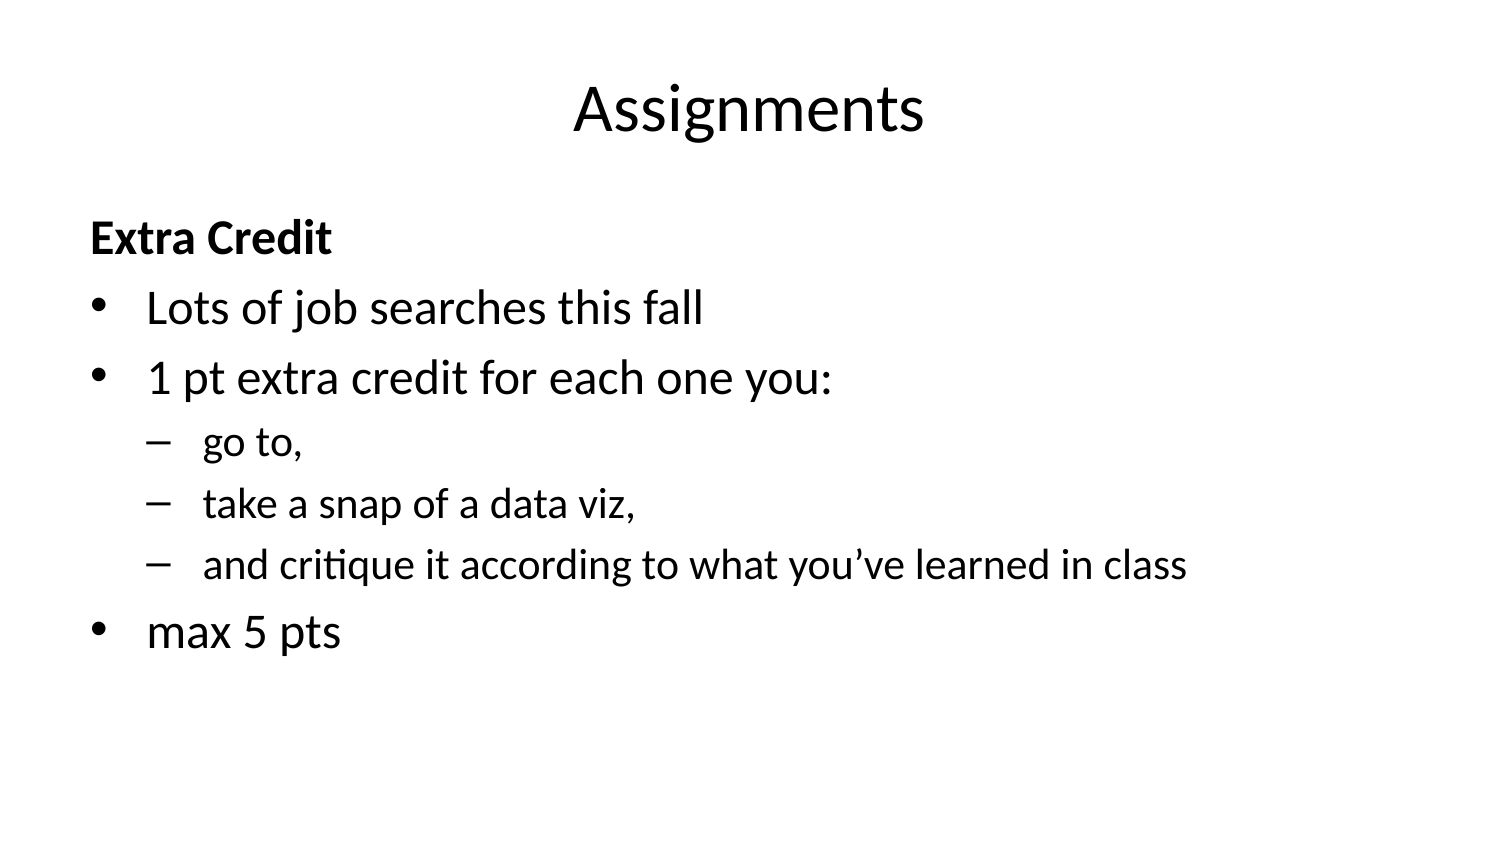

# Assignments
Extra Credit
Lots of job searches this fall
1 pt extra credit for each one you:
go to,
take a snap of a data viz,
and critique it according to what you’ve learned in class
max 5 pts